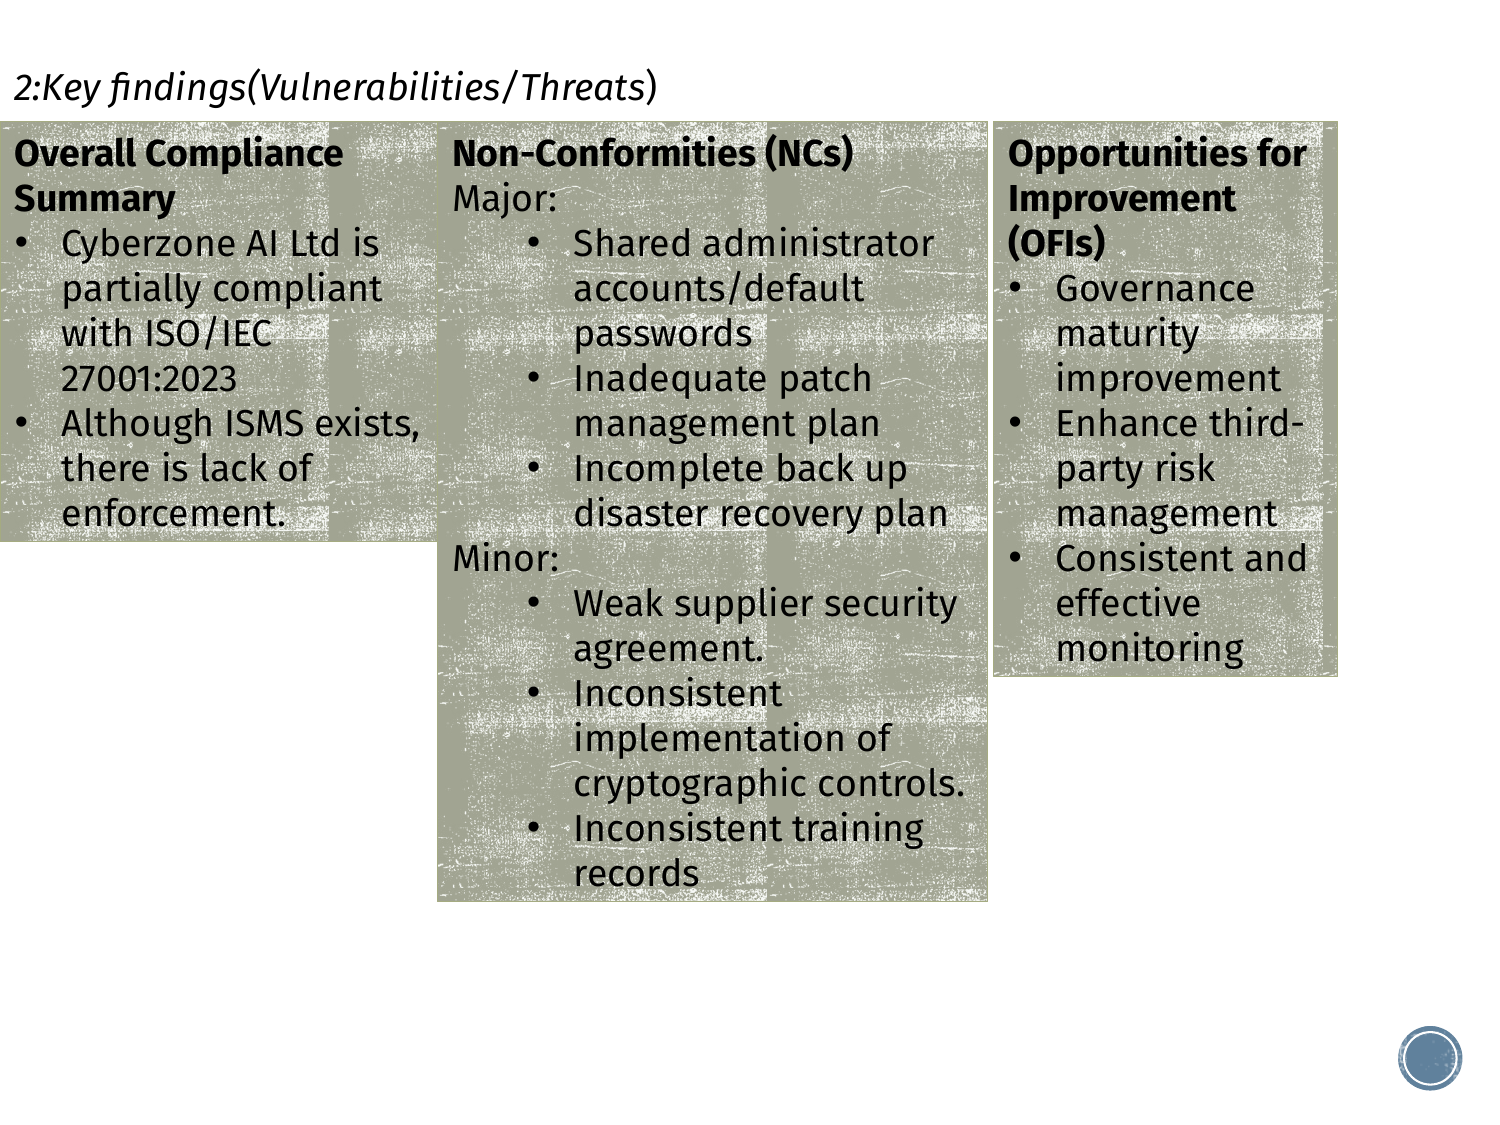

2:Key findings(Vulnerabilities/Threats)
Overall Compliance Summary
Cyberzone AI Ltd is partially compliant with ISO/IEC 27001:2023
Although ISMS exists, there is lack of enforcement.
Non-Conformities (NCs)
Major:
Shared administrator accounts/default passwords
Inadequate patch management plan
Incomplete back up disaster recovery plan
Minor:
Weak supplier security agreement.
Inconsistent implementation of cryptographic controls.
Inconsistent training records
Opportunities for Improvement (OFIs)
Governance maturity improvement
Enhance third-party risk management
Consistent and effective monitoring